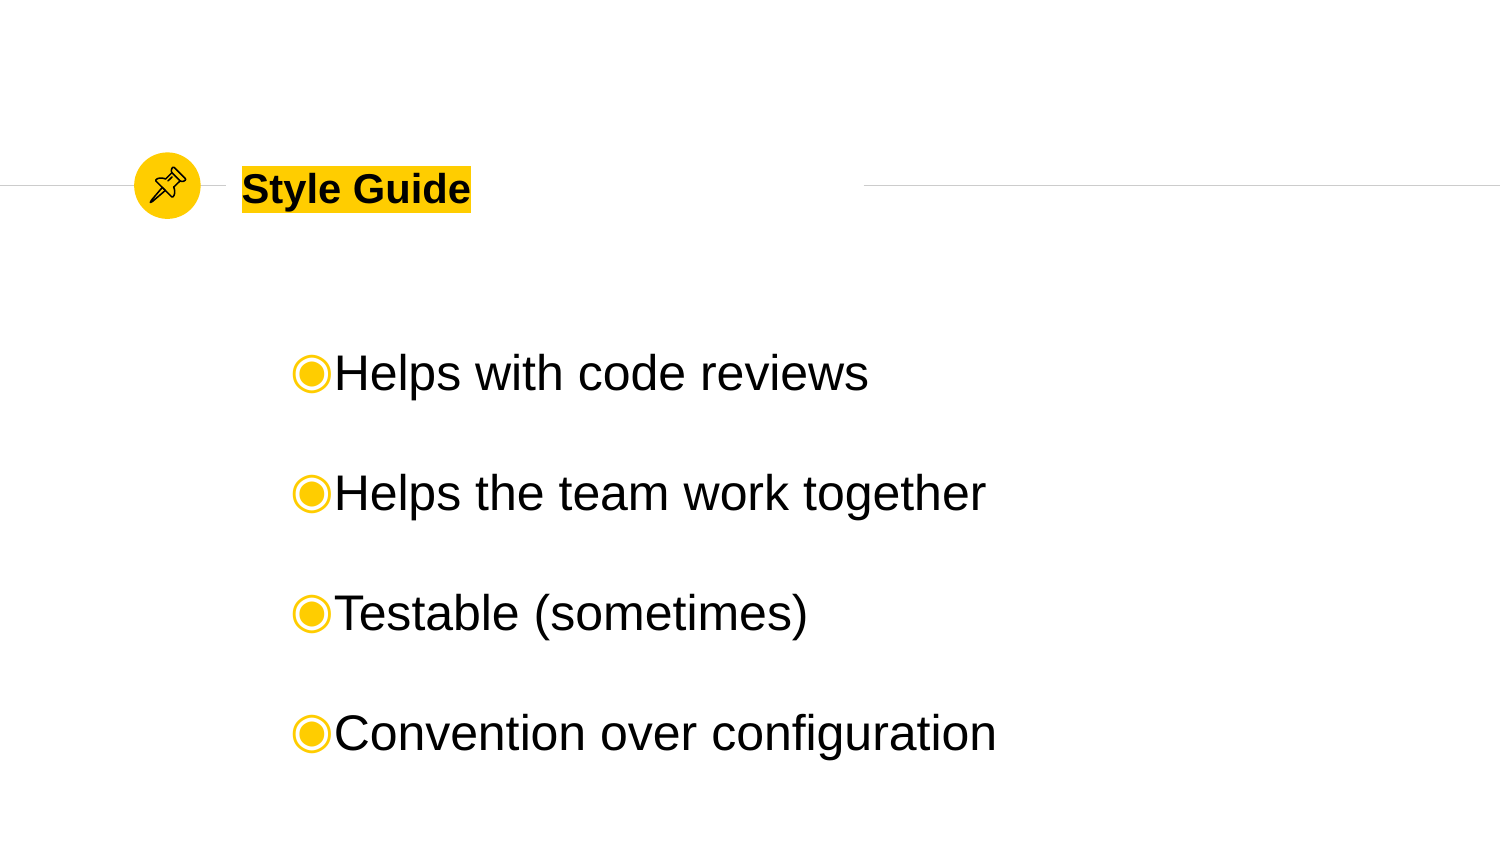

# Style Guide

Helps with code reviews

Helps the team work together

Testable (sometimes)

Convention over configuration